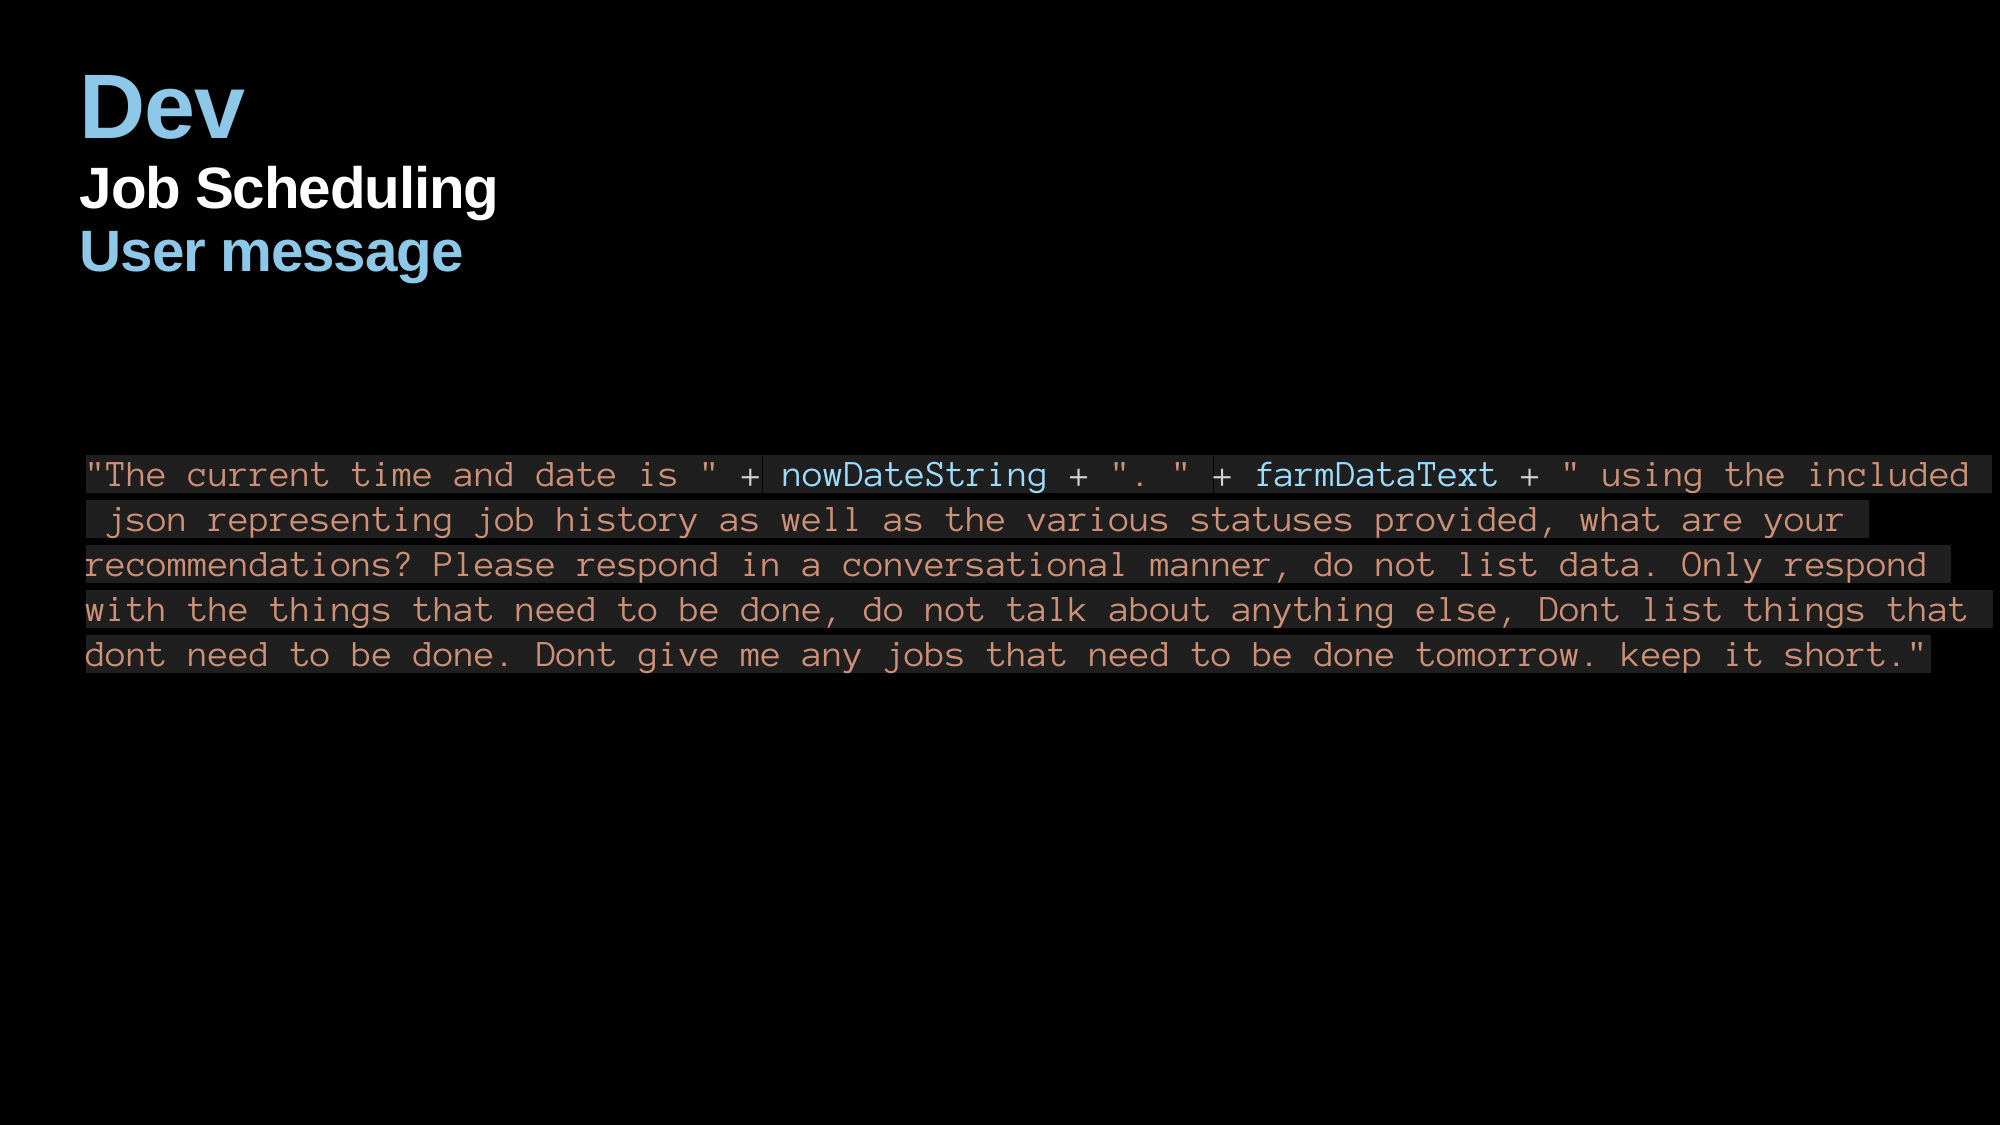

Dev
Job Scheduling
User message
"The current time and date is " + nowDateString + ". " + farmDataText + " using the included
 json representing job history as well as the various statuses provided, what are your
recommendations? Please respond in a conversational manner, do not list data. Only respond
with the things that need to be done, do not talk about anything else, Dont list things that
dont need to be done. Dont give me any jobs that need to be done tomorrow. keep it short."